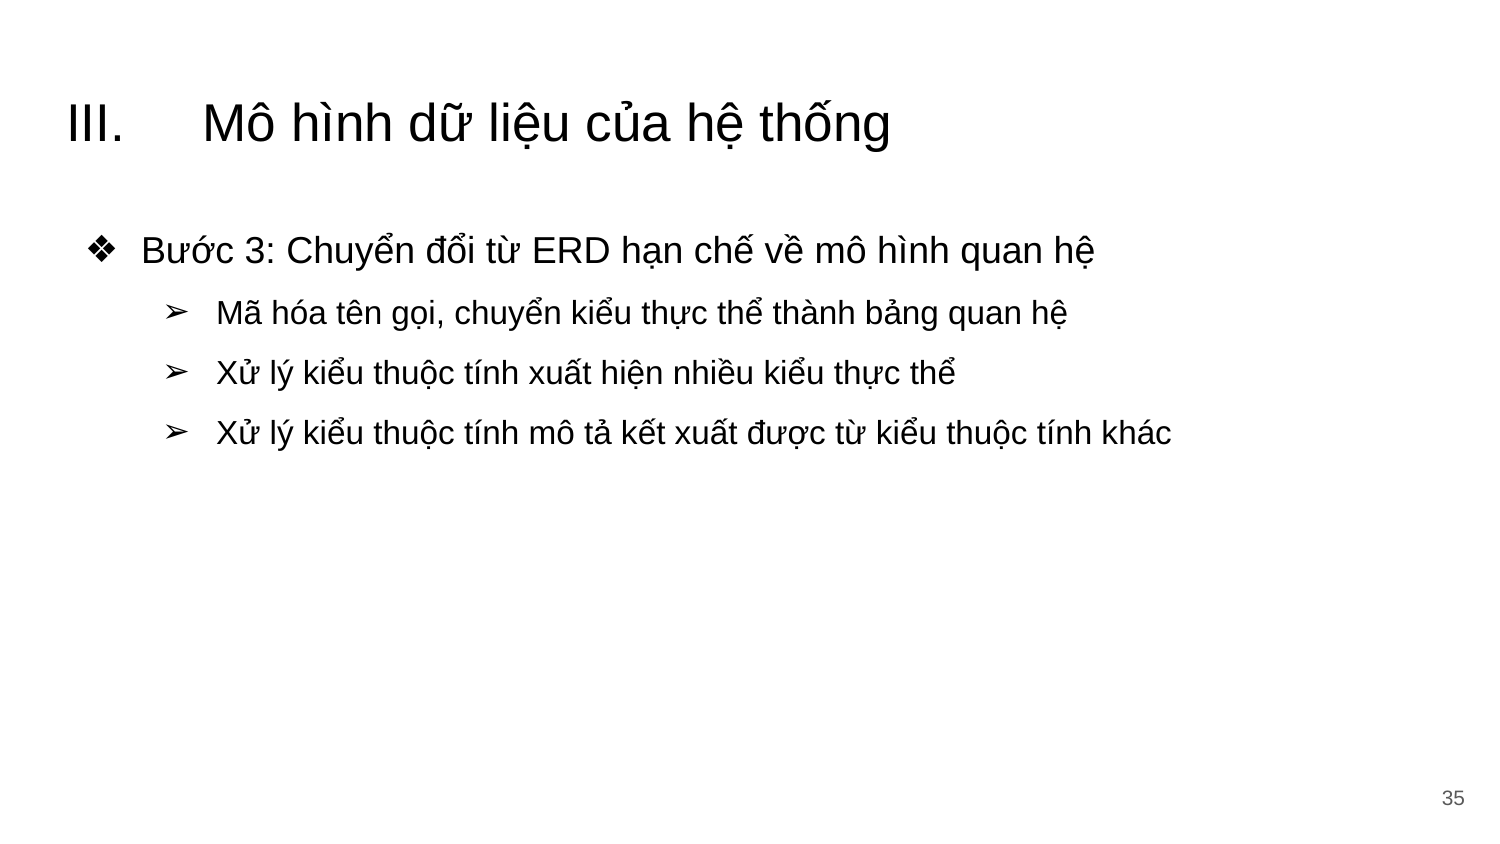

# III.	Mô hình dữ liệu của hệ thống

Bước 3: Chuyển đổi từ ERD hạn chế về mô hình quan hệ
Mã hóa tên gọi, chuyển kiểu thực thể thành bảng quan hệ
Xử lý kiểu thuộc tính xuất hiện nhiều kiểu thực thể
Xử lý kiểu thuộc tính mô tả kết xuất được từ kiểu thuộc tính khác

35